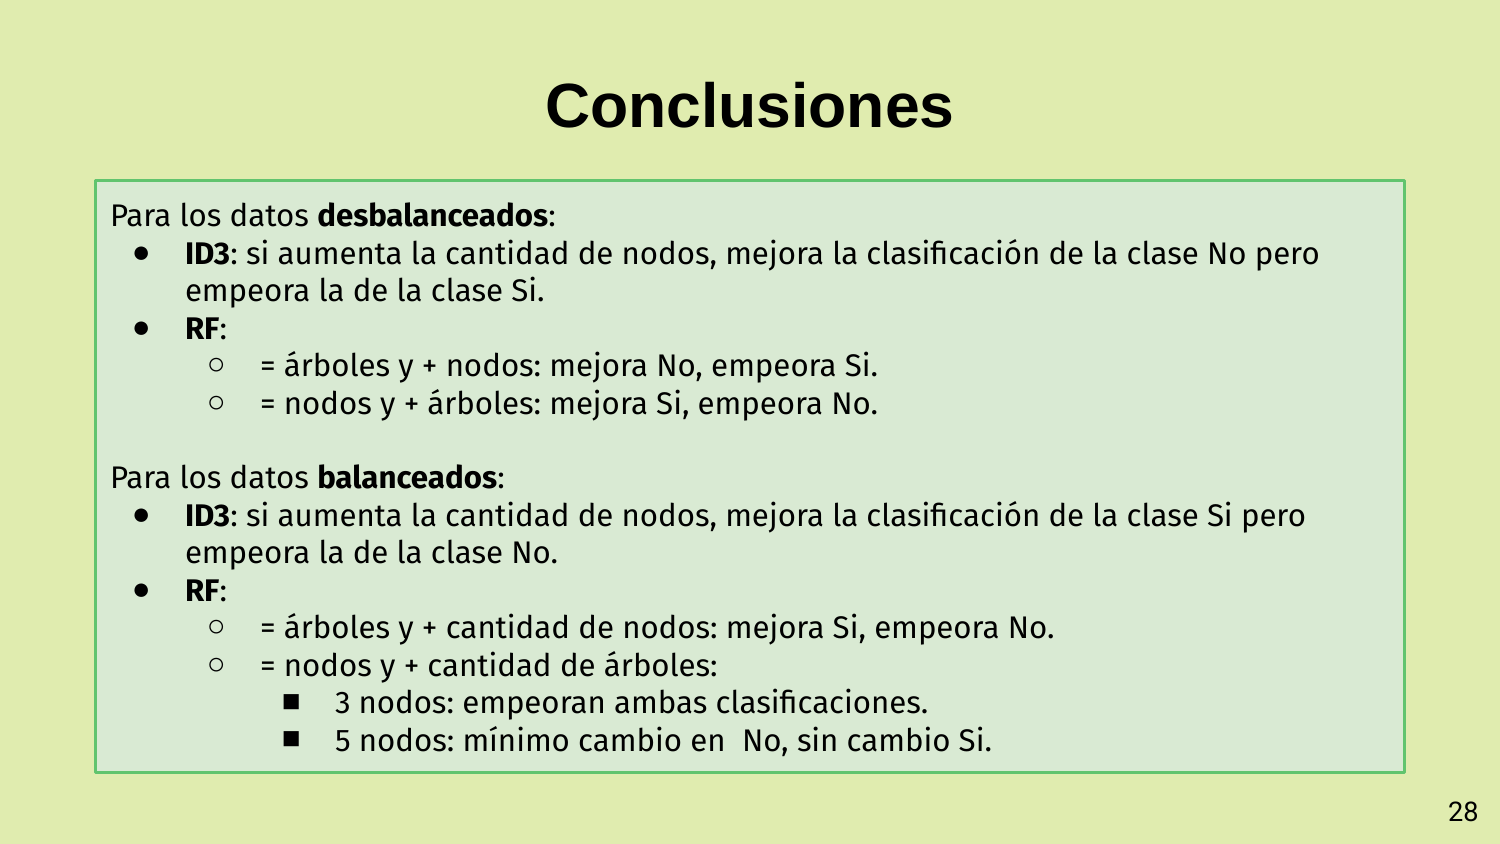

# Conclusiones
Para los datos desbalanceados:
ID3: si aumenta la cantidad de nodos, mejora la clasificación de la clase No pero empeora la de la clase Si.
RF:
= árboles y + nodos: mejora No, empeora Si.
= nodos y + árboles: mejora Si, empeora No.

Para los datos balanceados:
ID3: si aumenta la cantidad de nodos, mejora la clasificación de la clase Si pero empeora la de la clase No.
RF:
= árboles y + cantidad de nodos: mejora Si, empeora No.
= nodos y + cantidad de árboles:
3 nodos: empeoran ambas clasificaciones.
5 nodos: mínimo cambio en  No, sin cambio Si.
28